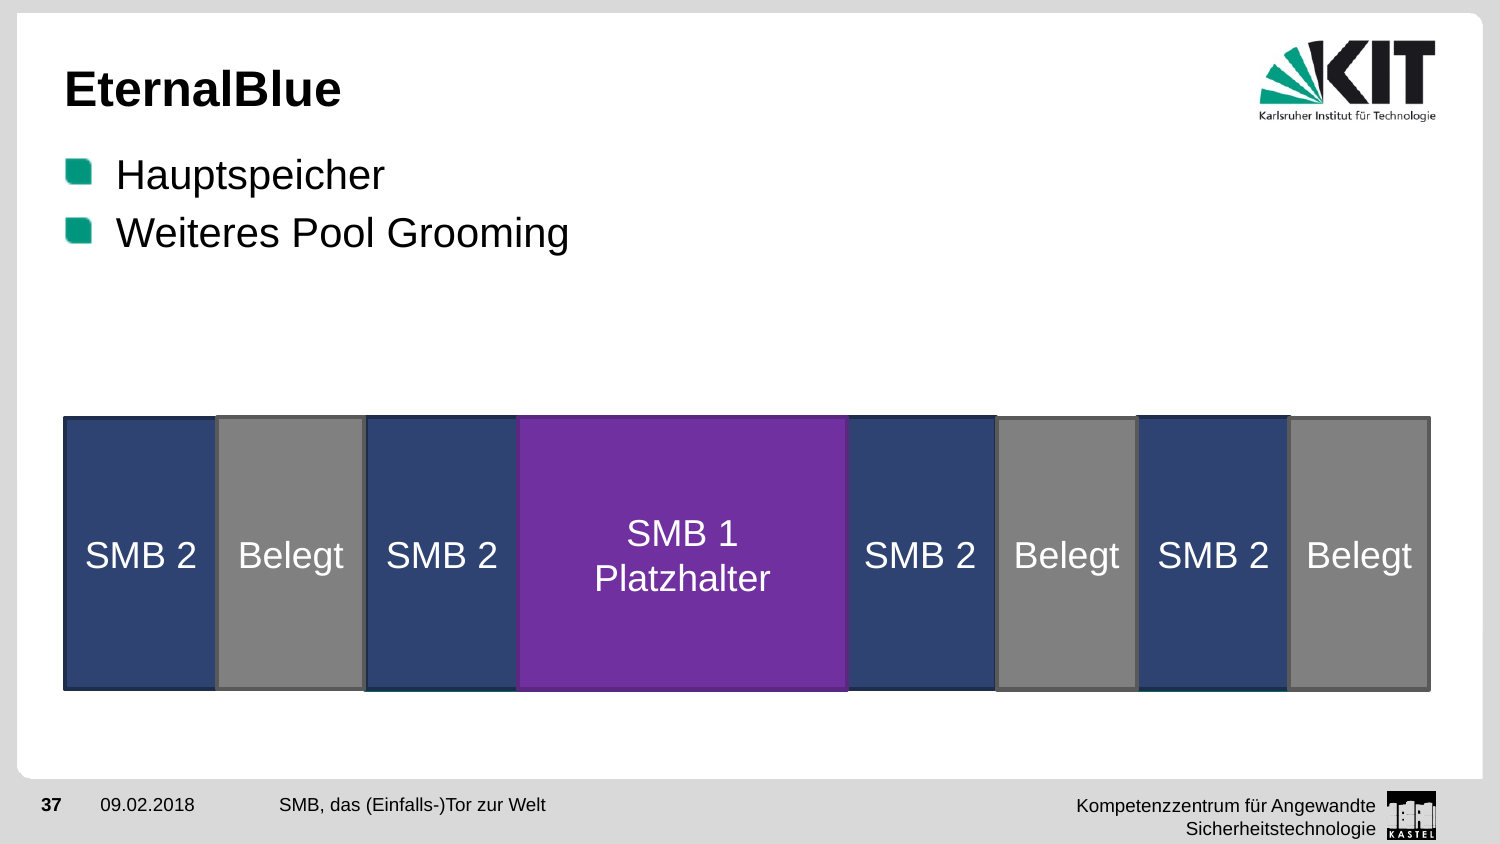

# EternalBlue
Hauptspeicher
Weiteres Pool Grooming
Belegt
SMB 2
SMB 1
Platzhalter
SMB 2
Frei
SMB 2
SMB 2
Frei
Belegt
Frei
Belegt
Frei
SMB, das (Einfalls-)Tor zur Welt